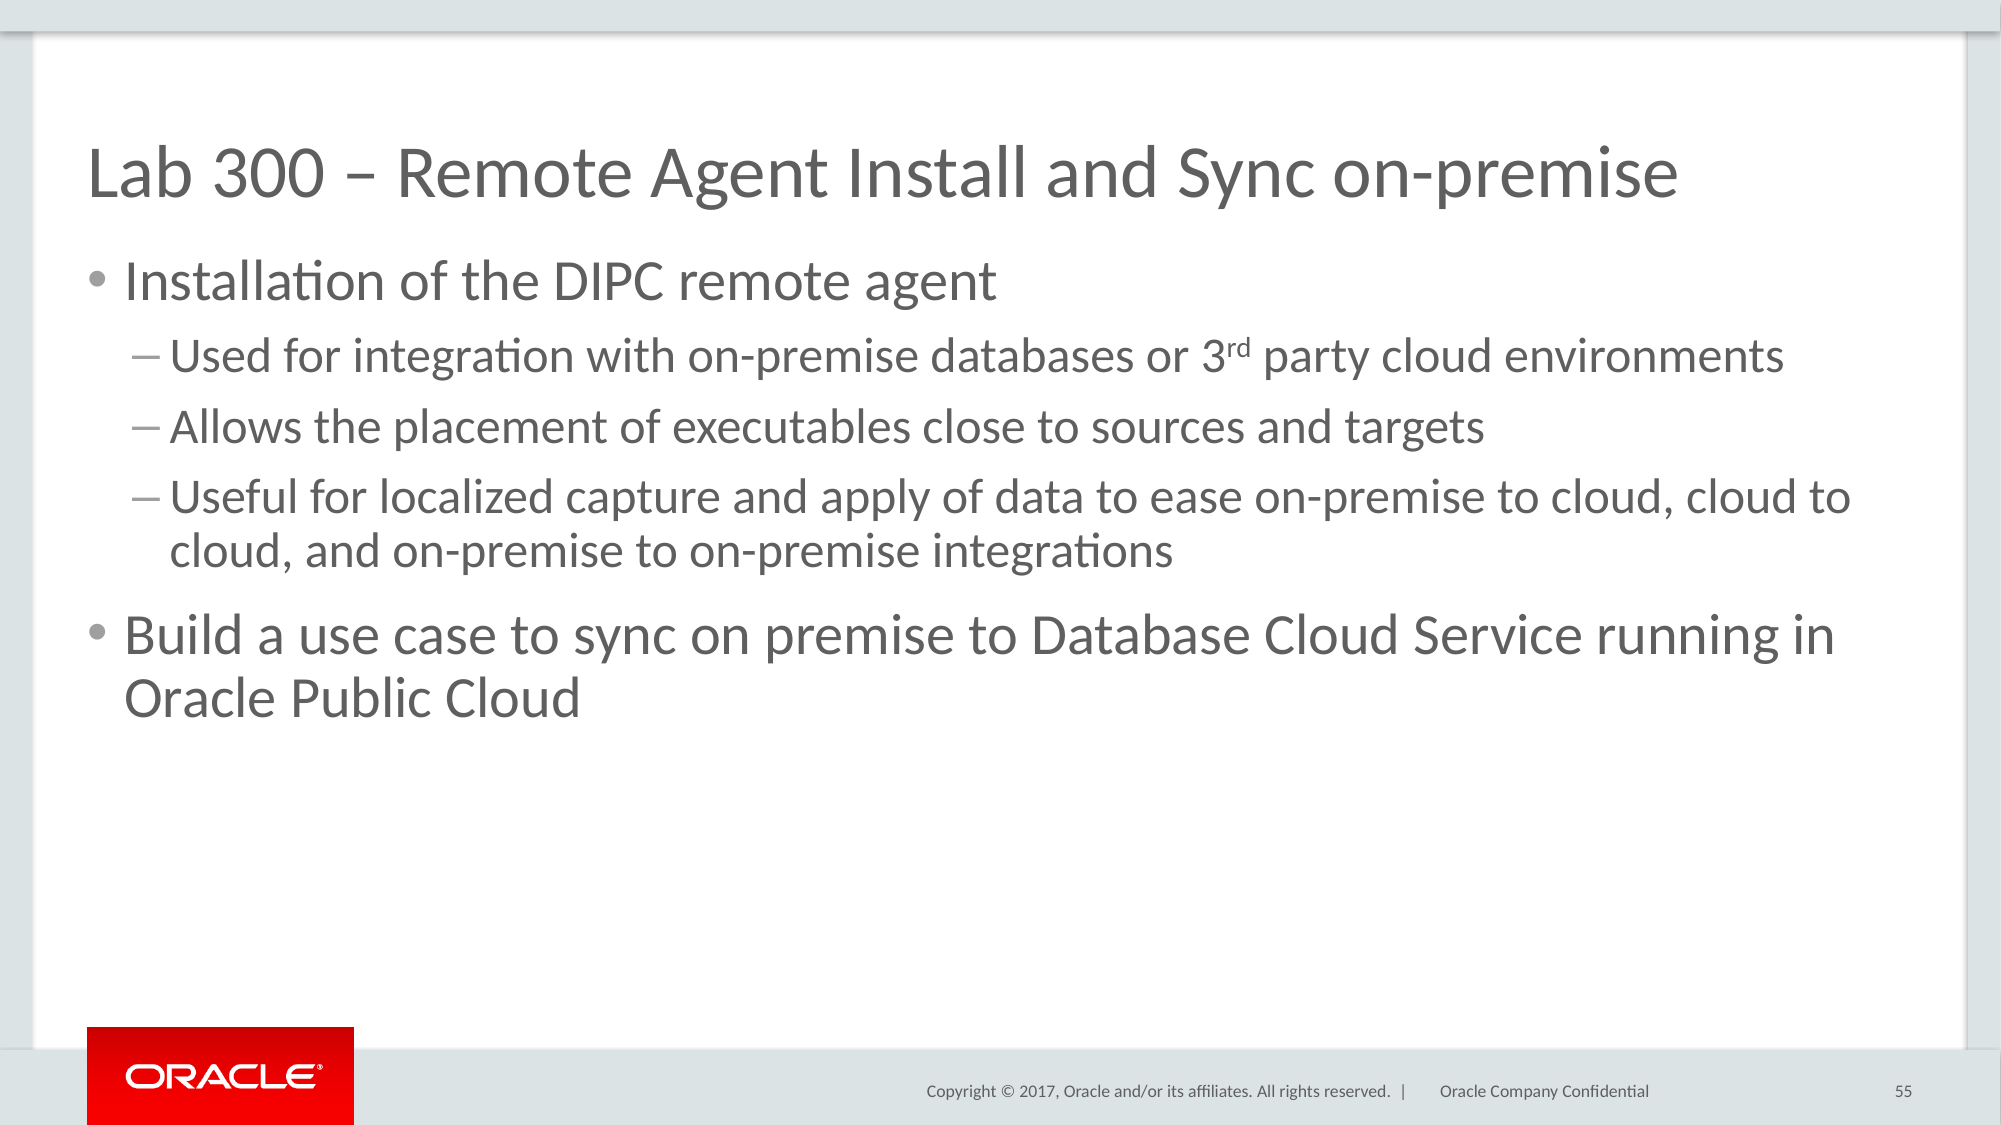

# Lab 300 – Remote Agent Install and Sync on-premise
Installation of the DIPC remote agent
Used for integration with on-premise databases or 3rd party cloud environments
Allows the placement of executables close to sources and targets
Useful for localized capture and apply of data to ease on-premise to cloud, cloud to cloud, and on-premise to on-premise integrations
Build a use case to sync on premise to Database Cloud Service running in Oracle Public Cloud
55
Oracle Company Confidential